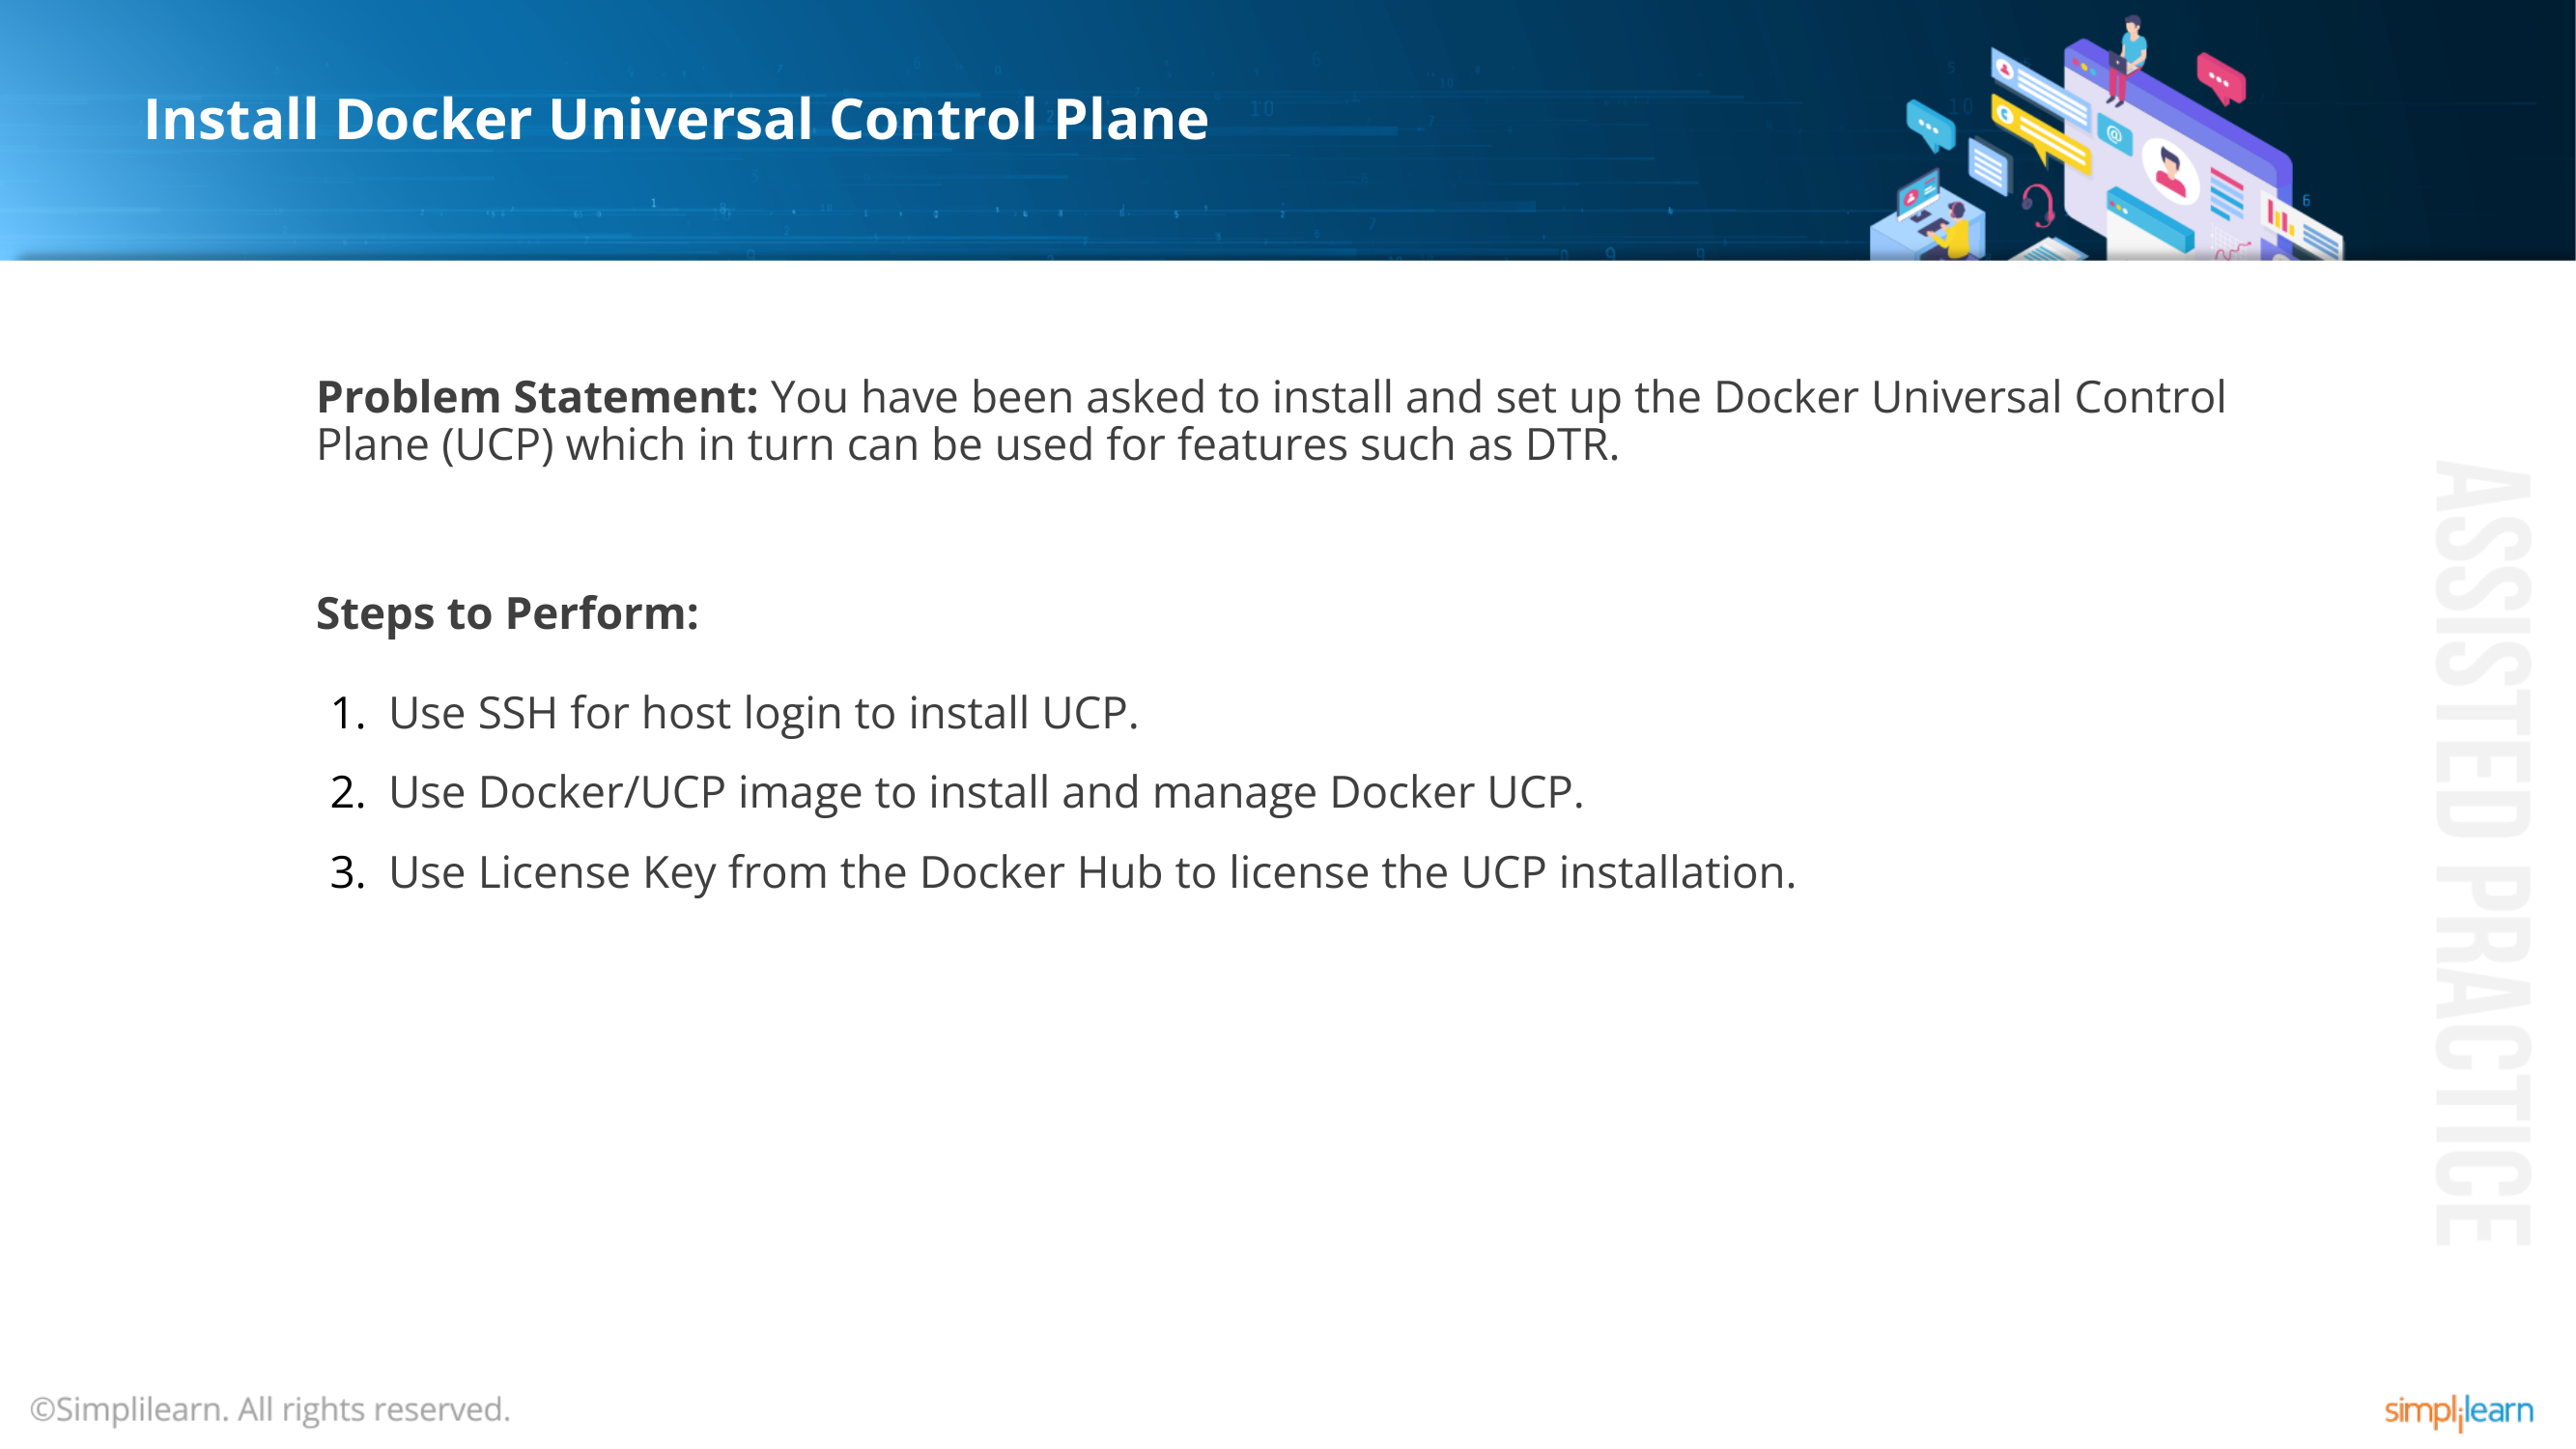

# Install Docker Universal Control Plane
Problem Statement: You have been asked to install and set up the Docker Universal Control Plane (UCP) which in turn can be used for features such as DTR.

Steps to Perform:
Use SSH for host login to install UCP.
Use Docker/UCP image to install and manage Docker UCP.
Use License Key from the Docker Hub to license the UCP installation.